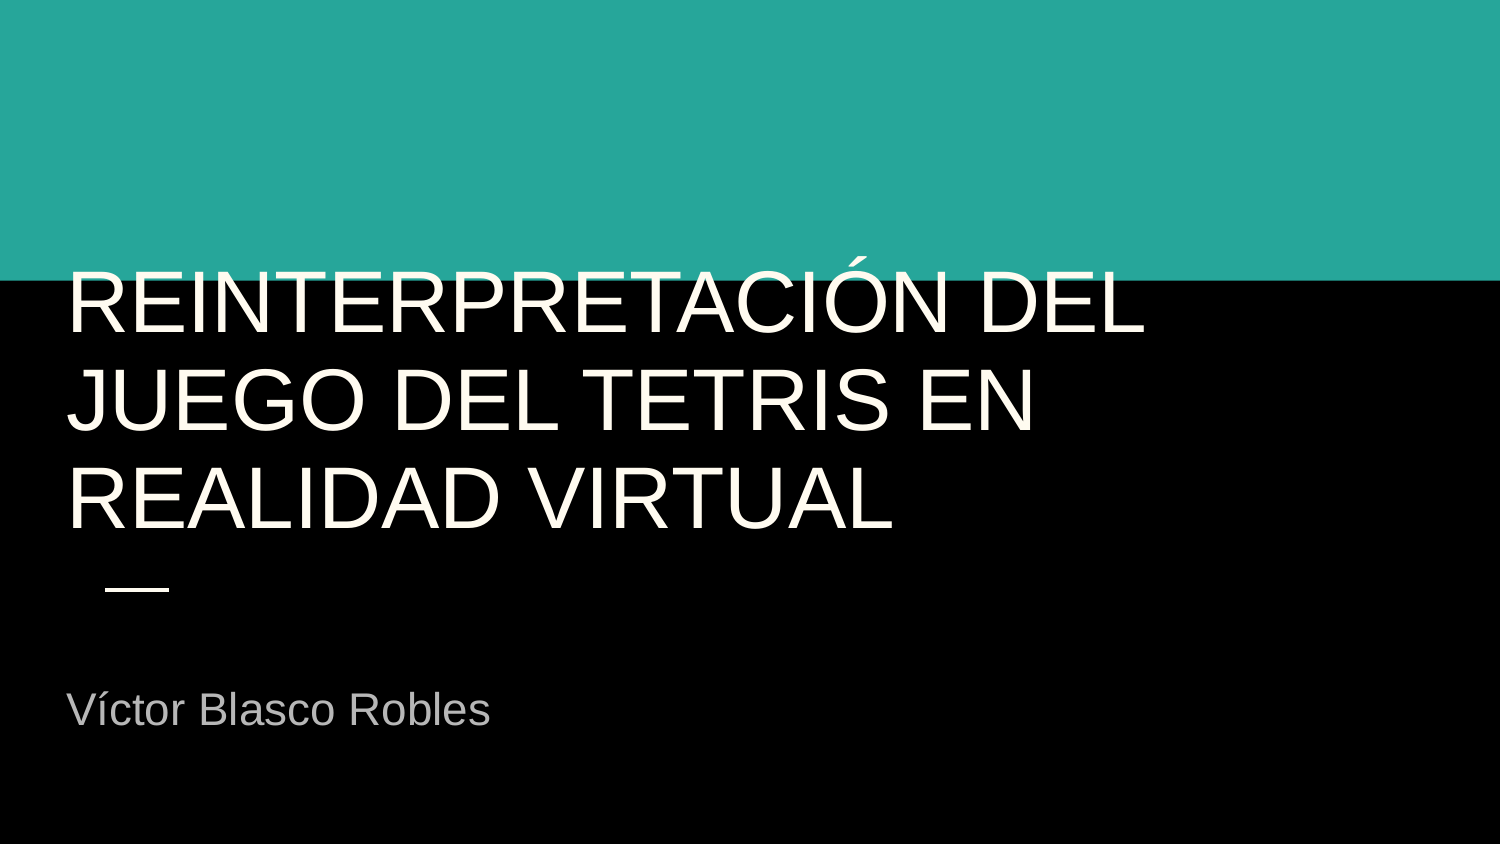

# REINTERPRETACIÓN DEL JUEGO DEL TETRIS EN REALIDAD VIRTUAL
Víctor Blasco Robles